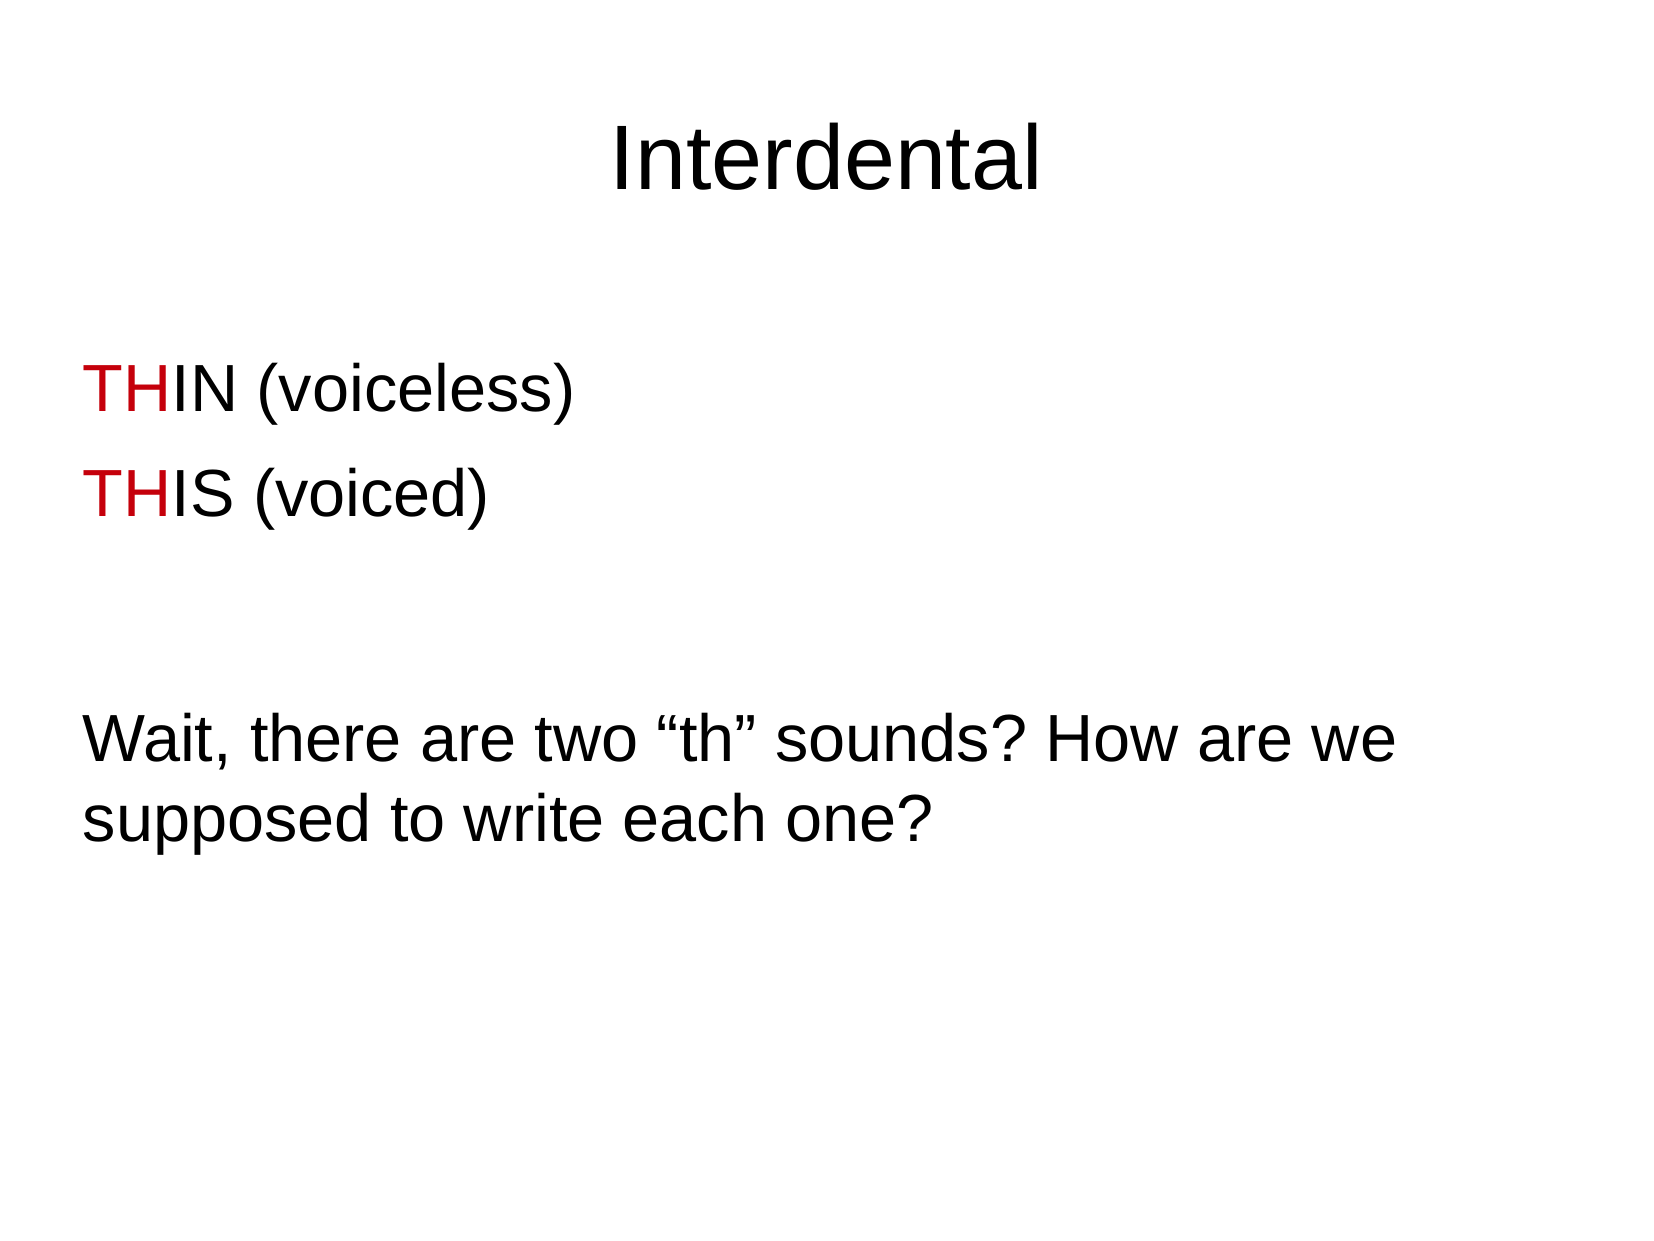

Interdental
THIN (voiceless)
THIS (voiced)

Wait, there are two “th” sounds? How are we supposed to write each one?